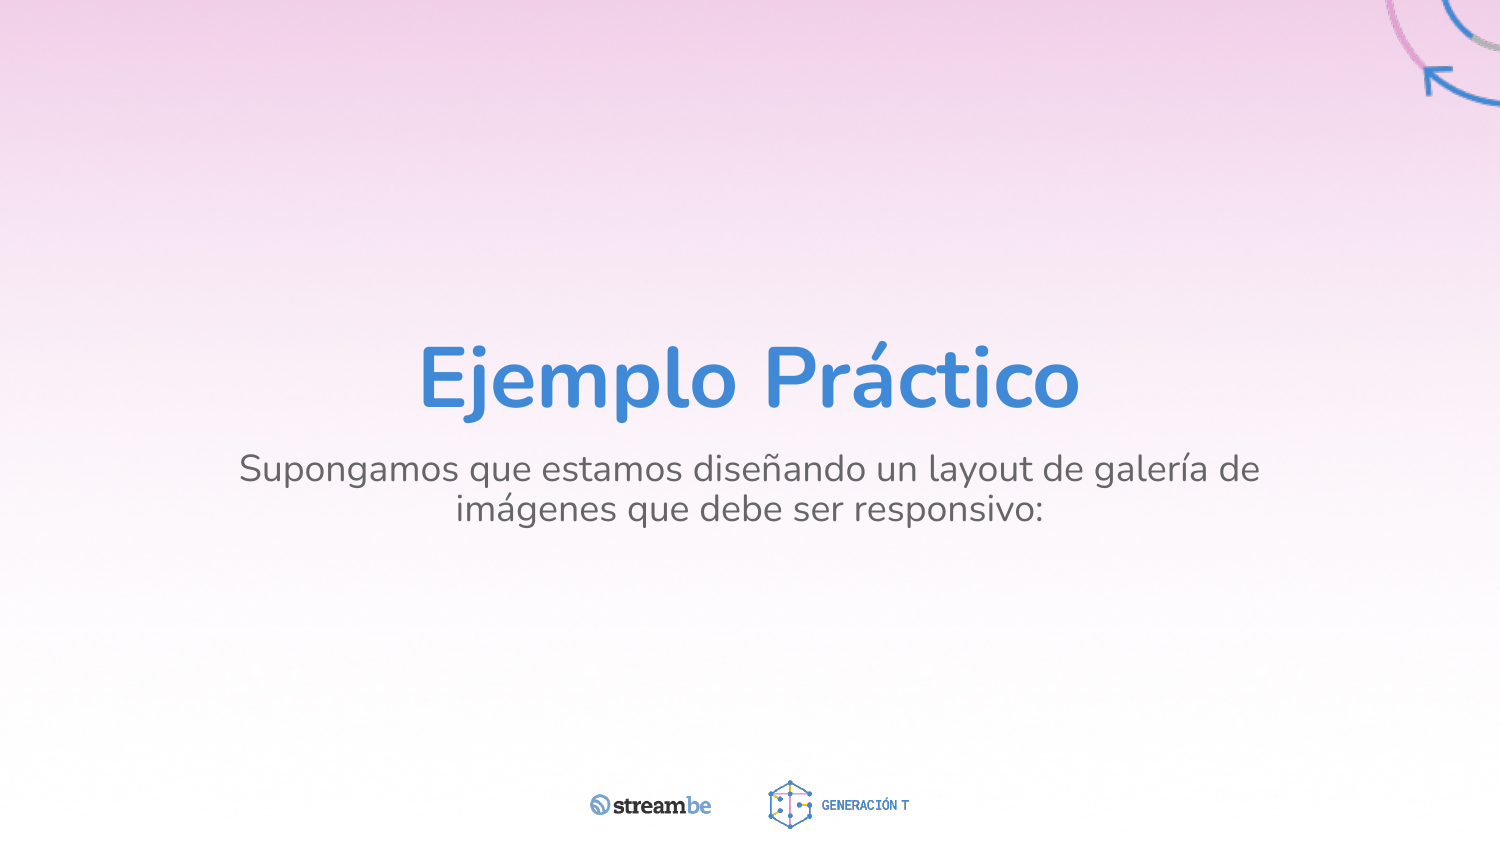

# Ejemplo Práctico
Supongamos que estamos diseñando un layout de galería de imágenes que debe ser responsivo: